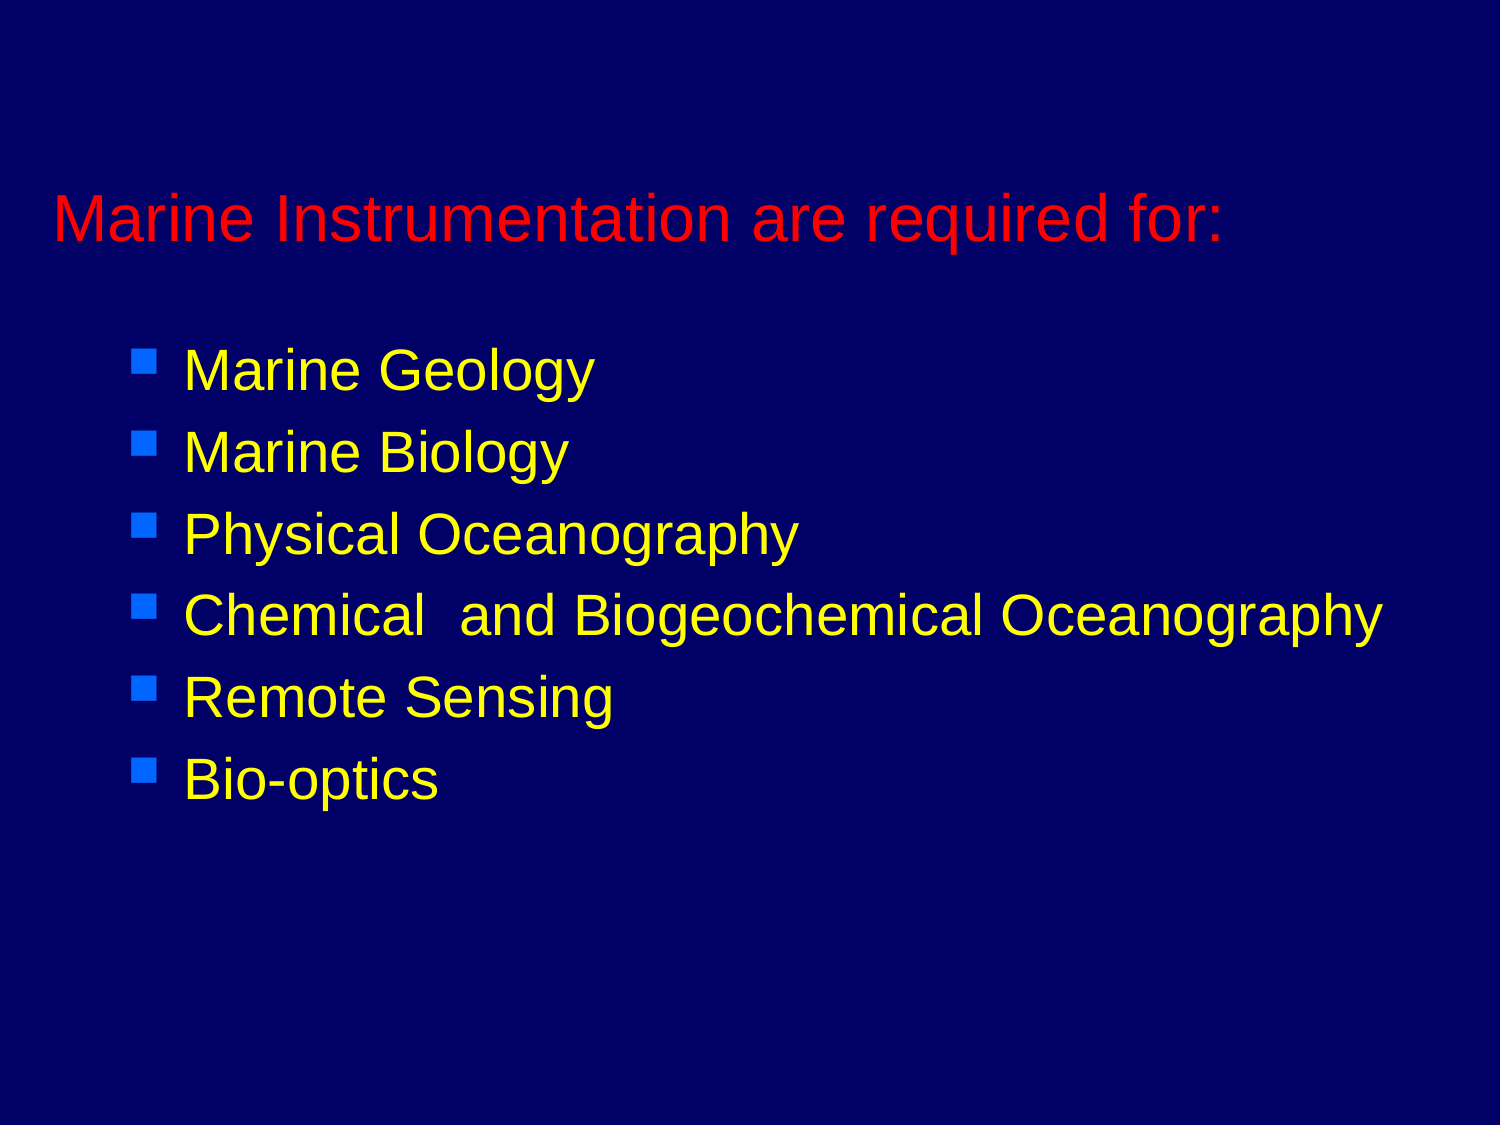

# Marine Instrumentation are required for:
Marine Geology
Marine Biology
Physical Oceanography
Chemical  and Biogeochemical Oceanography
Remote Sensing
Bio-optics